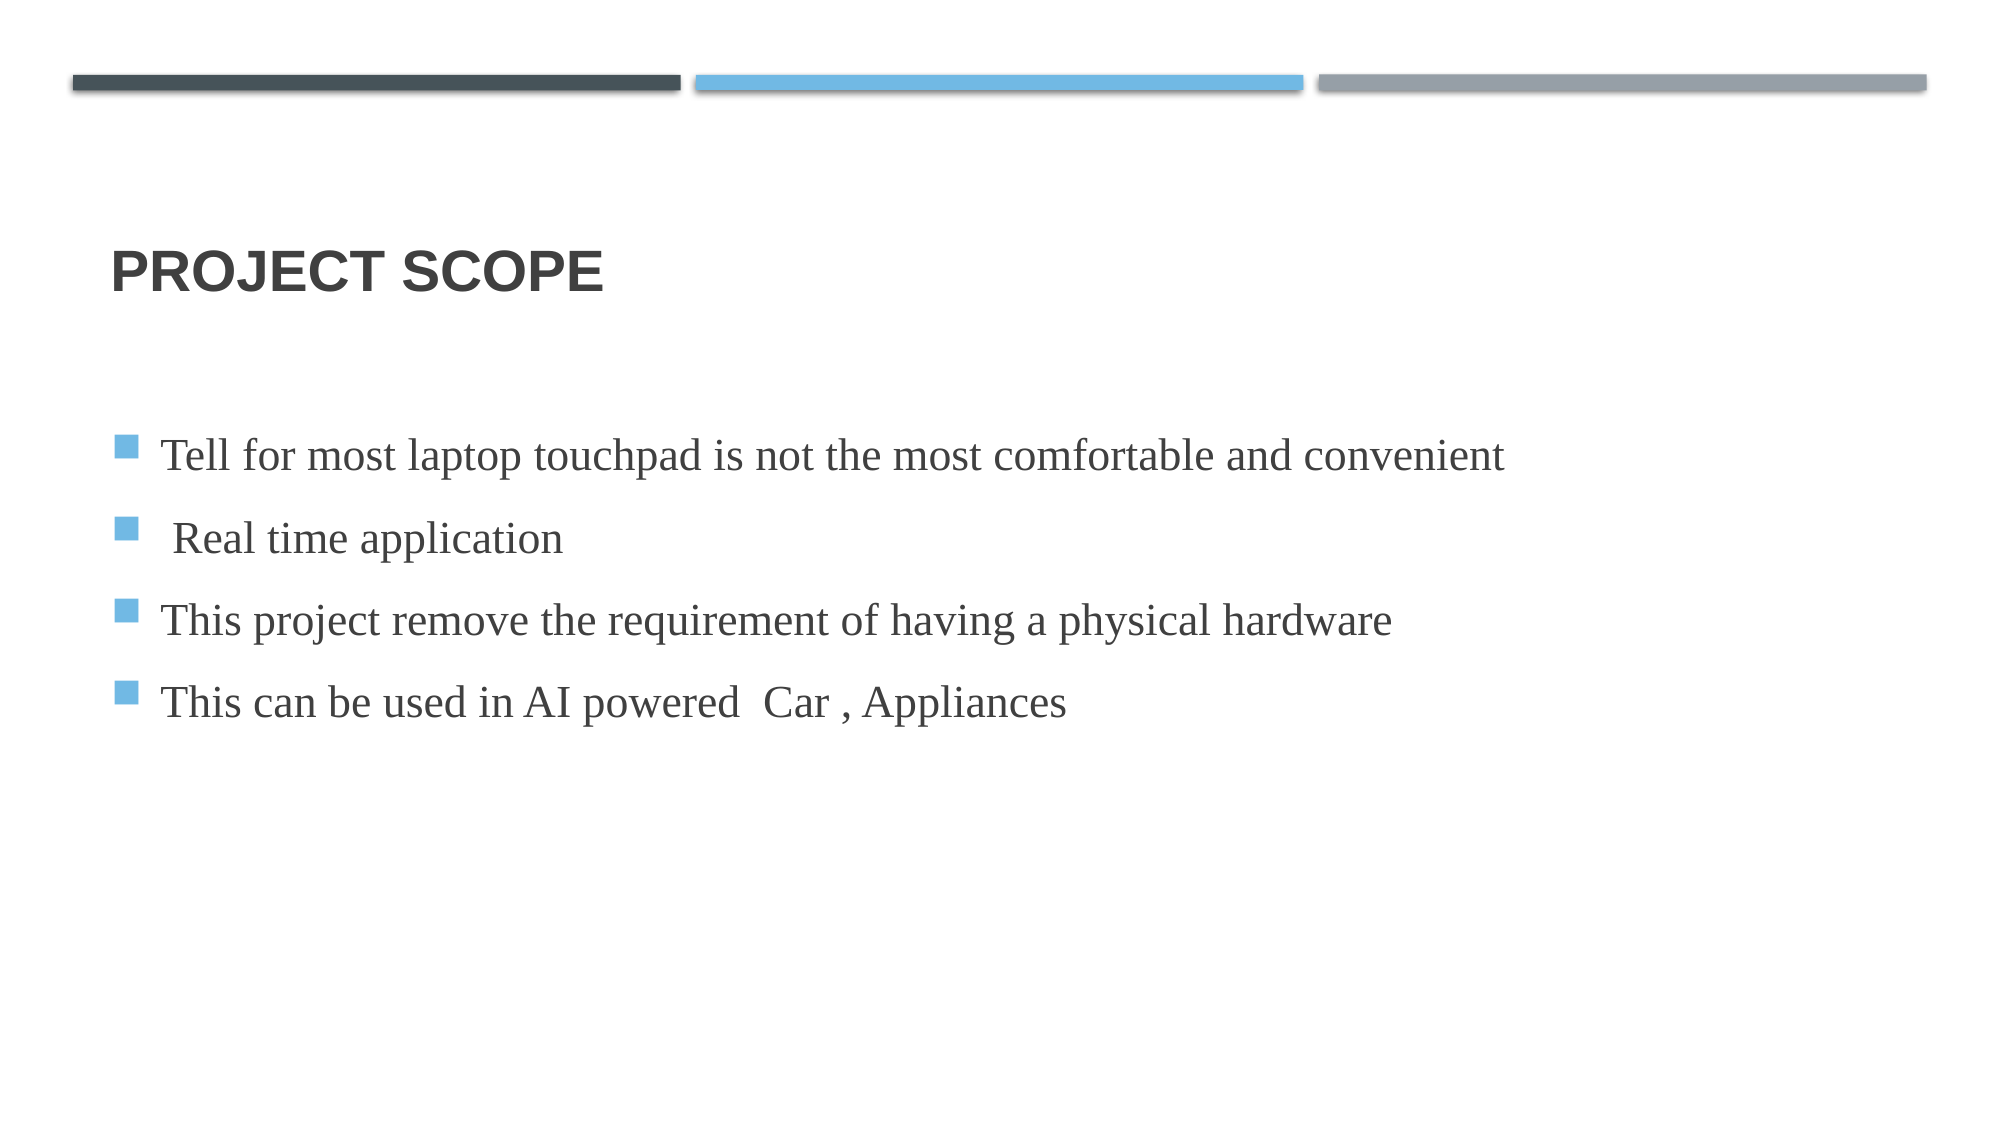

# PROJECT SCOPE
Tell for most laptop touchpad is not the most comfortable and convenient
 Real time application
This project remove the requirement of having a physical hardware
This can be used in AI powered  Car , Appliances